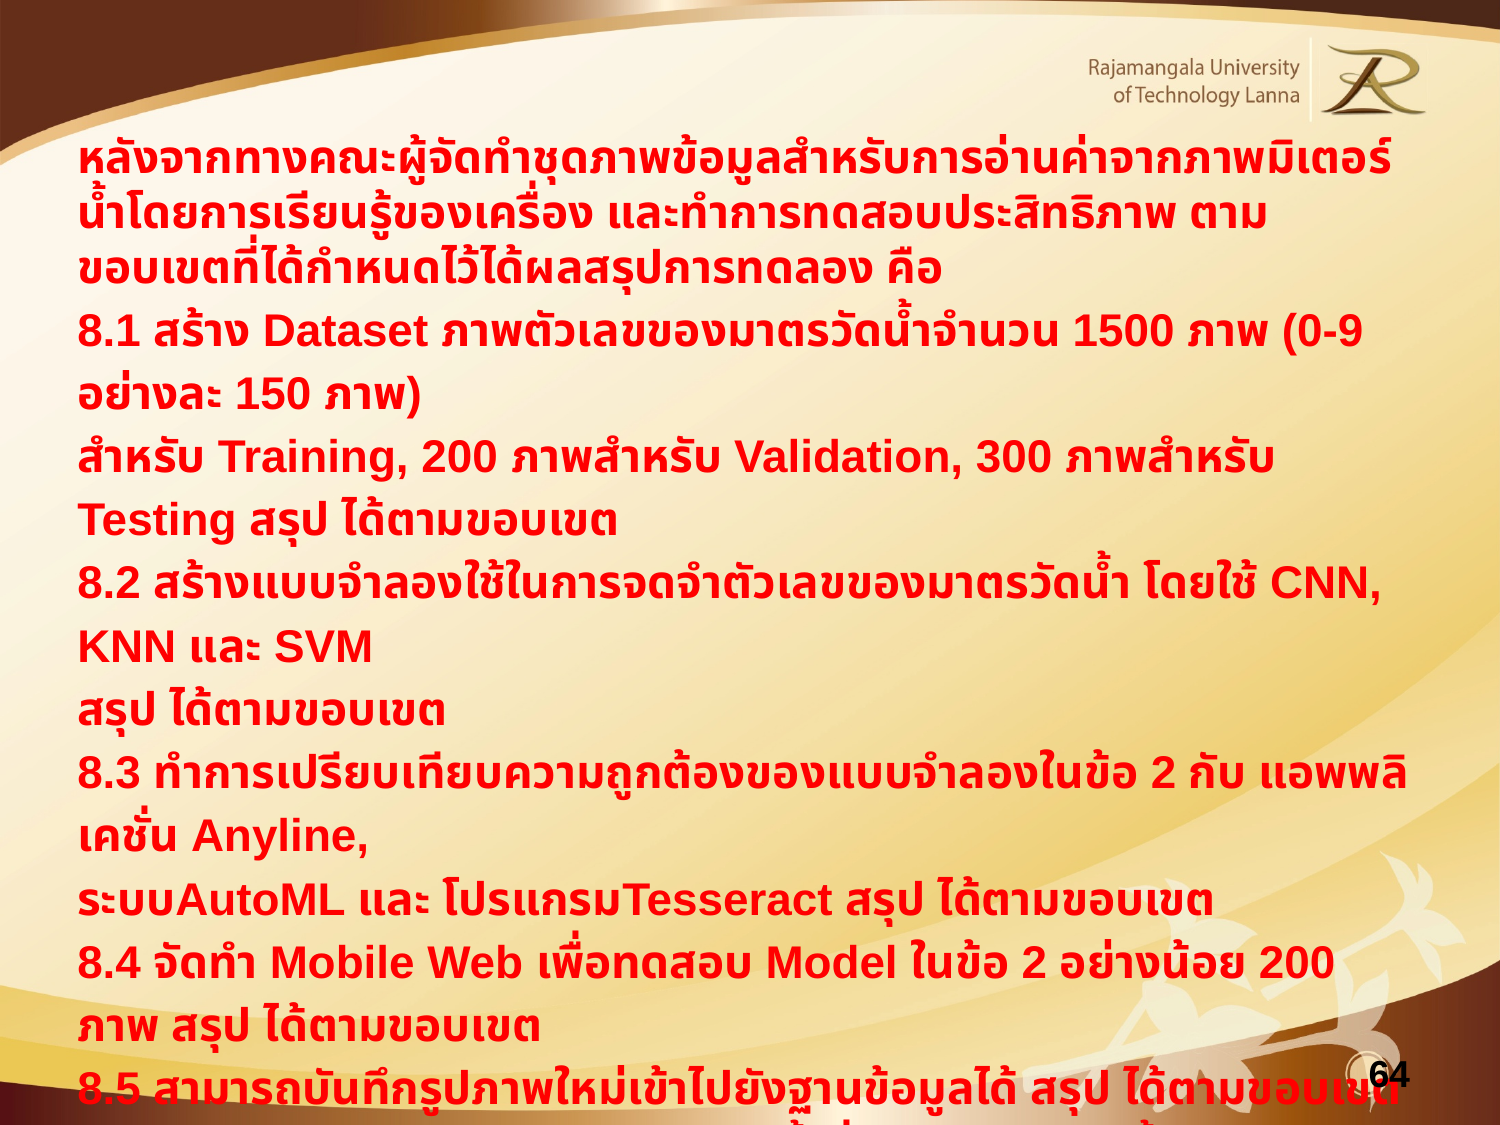

หลังจากทางคณะผู้จัดทำชุดภาพข้อมูลสำหรับการอ่านค่าจากภาพมิเตอร์น้ำโดยการเรียนรู้ของเครื่อง และทำการทดสอบประสิทธิภาพ ตามขอบเขตที่ได้กำหนดไว้ได้ผลสรุปการทดลอง คือ
8.1 สร้าง Dataset ภาพตัวเลขของมาตรวัดน้ำจำนวน 1500 ภาพ (0-9 อย่างละ 150 ภาพ)
สำหรับ Training, 200 ภาพสำหรับ Validation, 300 ภาพสำหรับ Testing สรุป ได้ตามขอบเขต
8.2 สร้างแบบจำลองใช้ในการจดจำตัวเลขของมาตรวัดน้ำ โดยใช้ CNN, KNN และ SVM
สรุป ได้ตามขอบเขต
8.3 ทำการเปรียบเทียบความถูกต้องของแบบจำลองในข้อ 2 กับ แอพพลิเคชั่น Anyline,
ระบบAutoML และ โปรแกรมTesseract สรุป ได้ตามขอบเขต
8.4 จัดทำ Mobile Web เพื่อทดสอบ Model ในข้อ 2 อย่างน้อย 200 ภาพ สรุป ได้ตามขอบเขต
8.5 สามารถบันทึกรูปภาพใหม่เข้าไปยังฐานข้อมูลได้ สรุป ได้ตามขอบเขต
8.6 มีความถูกต้องในการอ่านมาตรวัดน้ำที่ 80 เปอร์เซ็นต์ขึ้นไป สรุป ไม่ได้ตามขอบเขต
เนื่องจาก ชุดภาพข้อมูลอาจยังไม่มากพอ และพบปัญหาตัวเลข 6 และ 9 เมื่อทำการกลับด้าน
มีลักษณะเหมือนกันแบบจำลองจึงไม่สามารถแยกได้
8.7 ใช้ภาพของมาตรวัดน้ำยี่ห้อ SANWA ในการทดสอบประสิทธิภาพระบบ สรุป ได้ตามขอบเขต
64